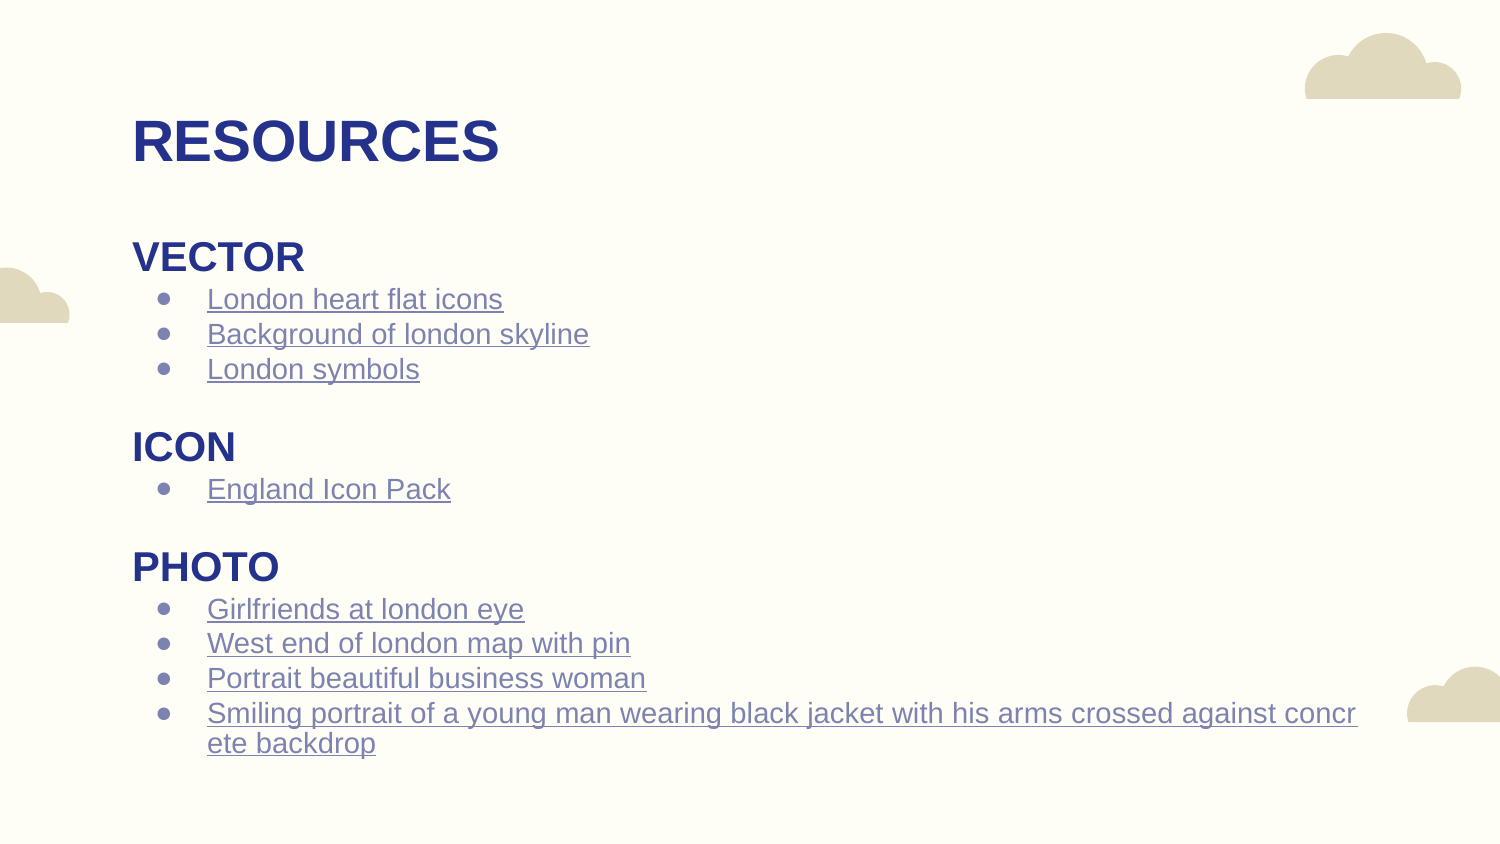

# RESOURCES
VECTOR
London heart flat icons
Background of london skyline
London symbols

ICON
England Icon Pack

PHOTO
Girlfriends at london eye
West end of london map with pin
Portrait beautiful business woman
Smiling portrait of a young man wearing black jacket with his arms crossed against concrete backdrop